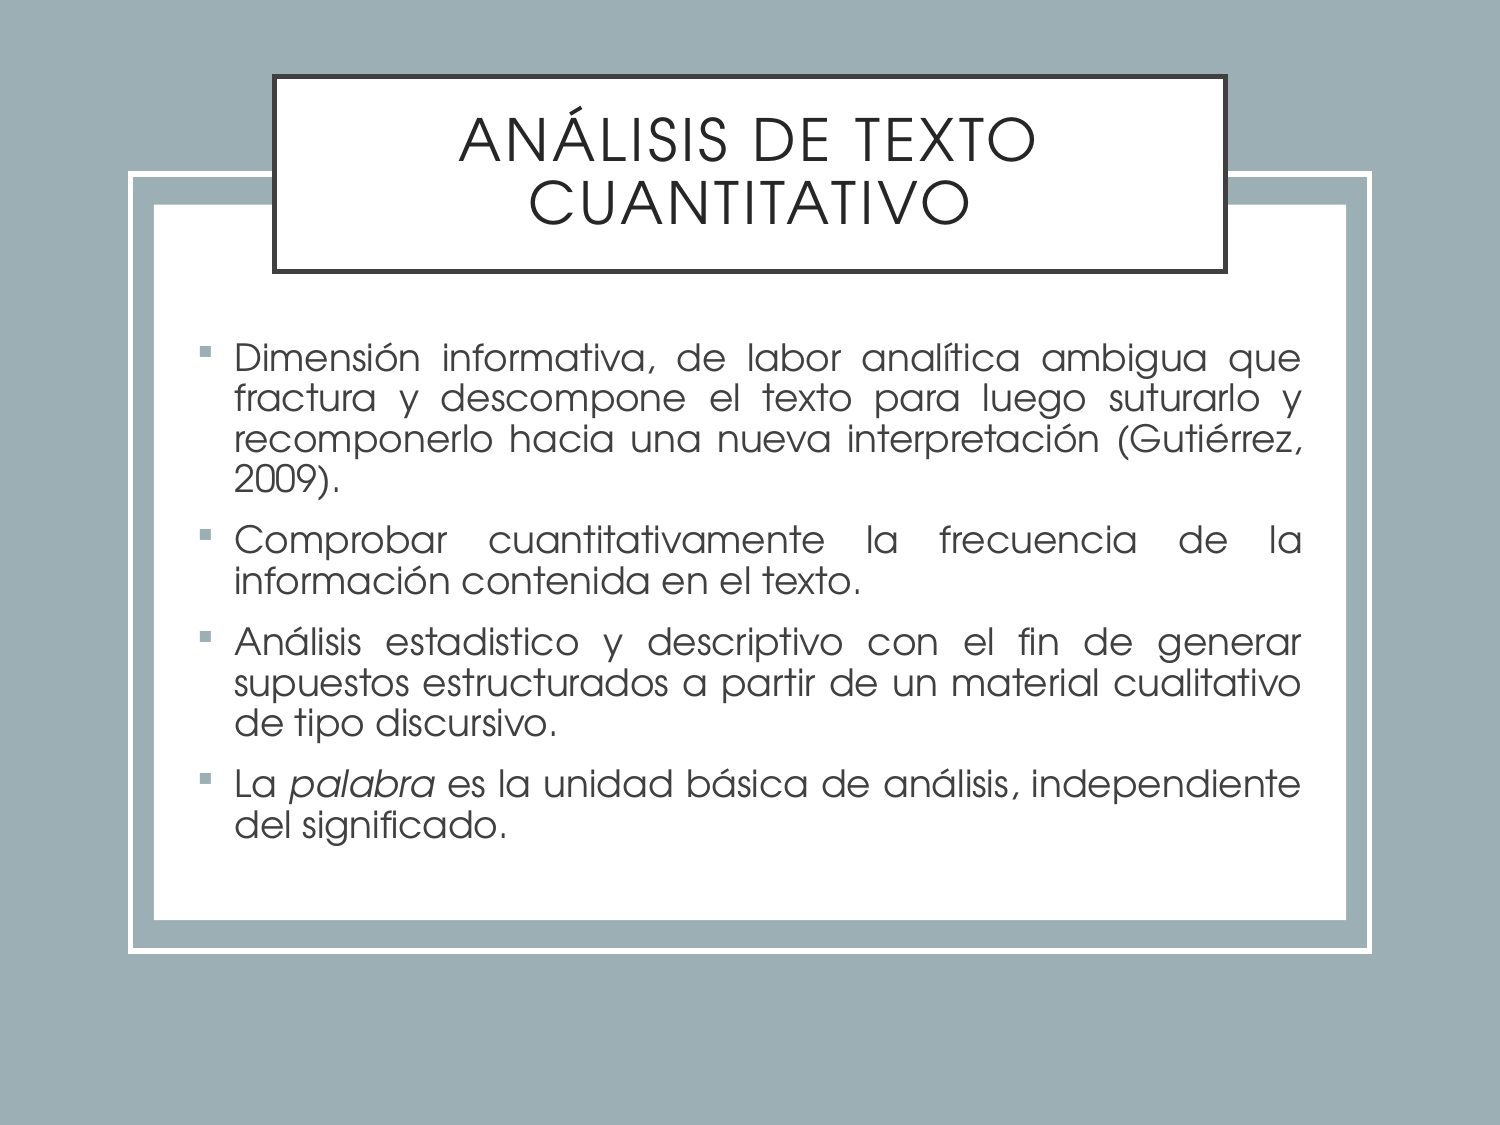

# Análisis de texto cuantitativo

Dimensión informativa, de labor analítica ambigua que fractura y descompone el texto para luego suturarlo y recomponerlo hacia una nueva interpretación (Gutiérrez, 2009).
Comprobar cuantitativamente la frecuencia de la información contenida en el texto.
Análisis estadistico y descriptivo con el fin de generar supuestos estructurados a partir de un material cualitativo de tipo discursivo.
La palabra es la unidad básica de análisis, independiente del significado.